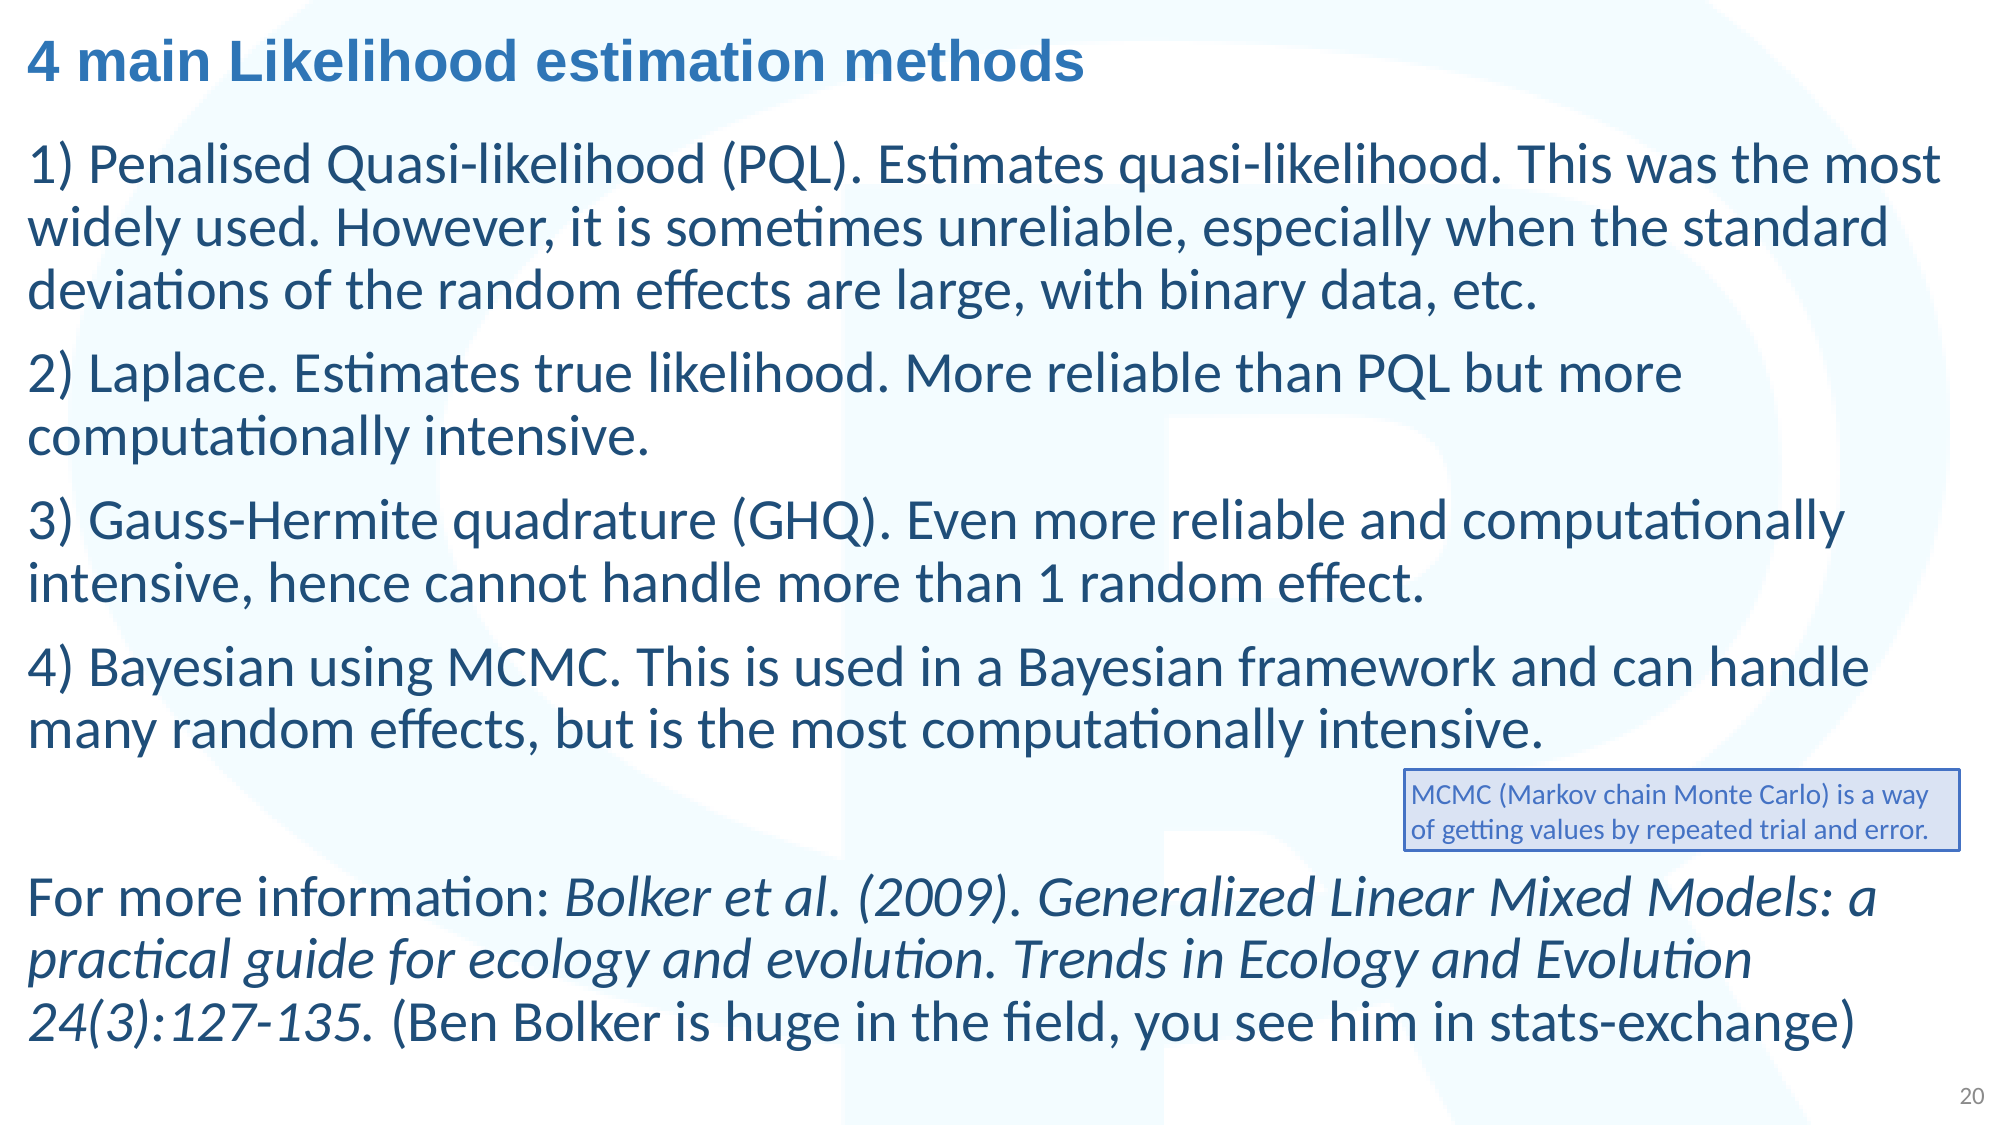

# 4 main Likelihood estimation methods
1) Penalised Quasi-likelihood (PQL). Estimates quasi-likelihood. This was the most widely used. However, it is sometimes unreliable, especially when the standard deviations of the random effects are large, with binary data, etc.
2) Laplace. Estimates true likelihood. More reliable than PQL but more computationally intensive.
3) Gauss-Hermite quadrature (GHQ). Even more reliable and computationally intensive, hence cannot handle more than 1 random effect.
4) Bayesian using MCMC. This is used in a Bayesian framework and can handle many random effects, but is the most computationally intensive.

For more information: Bolker et al. (2009). Generalized Linear Mixed Models: a practical guide for ecology and evolution. Trends in Ecology and Evolution 24(3):127-135. (Ben Bolker is huge in the field, you see him in stats-exchange)
MCMC (Markov chain Monte Carlo) is a way of getting values by repeated trial and error.
20